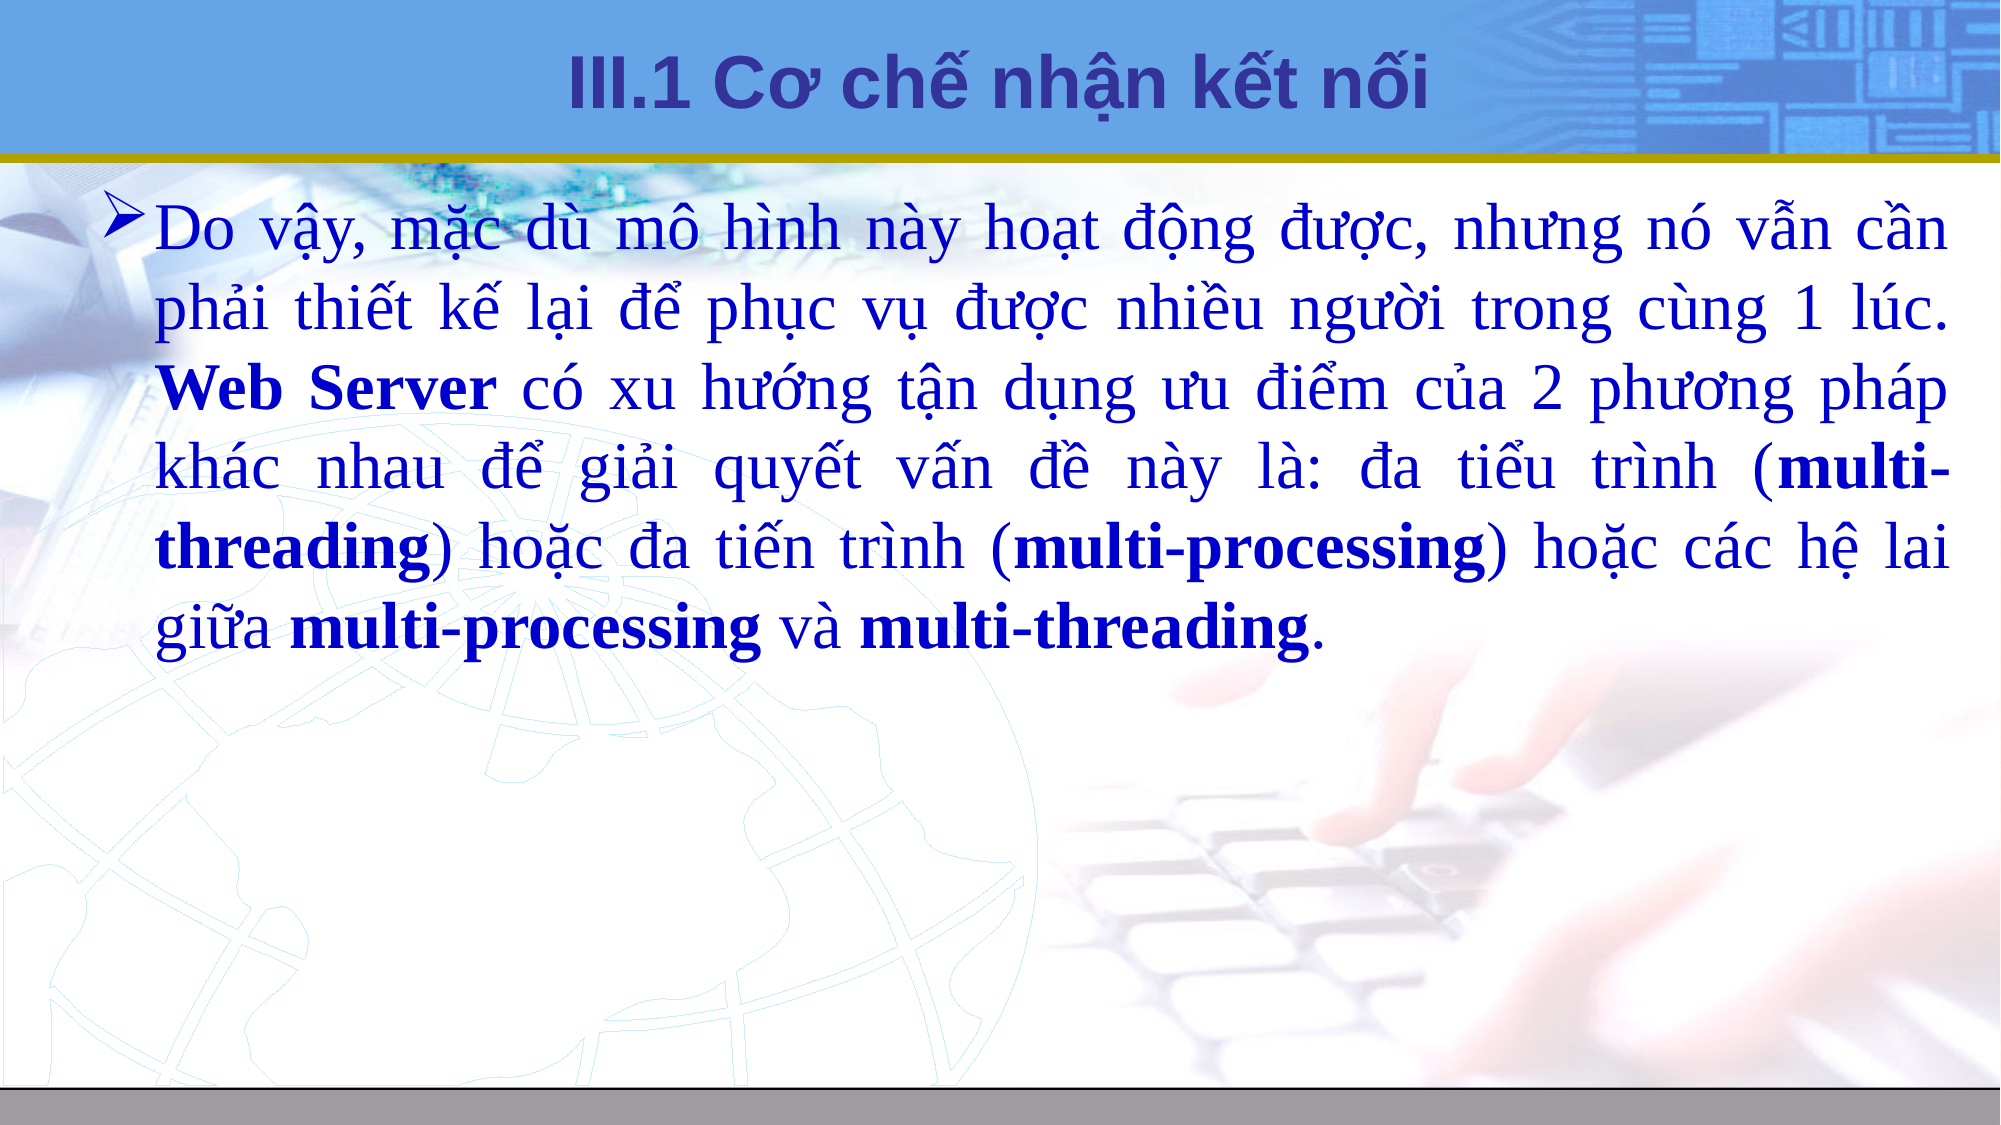

# III.1 Cơ chế nhận kết nối
Do vậy, mặc dù mô hình này hoạt động được, nhưng nó vẫn cần phải thiết kế lại để phục vụ được nhiều người trong cùng 1 lúc. Web Server có xu hướng tận dụng ưu điểm của 2 phương pháp khác nhau để giải quyết vấn đề này là: đa tiểu trình (multi-threading) hoặc đa tiến trình (multi-processing) hoặc các hệ lai giữa multi-processing và multi-threading.